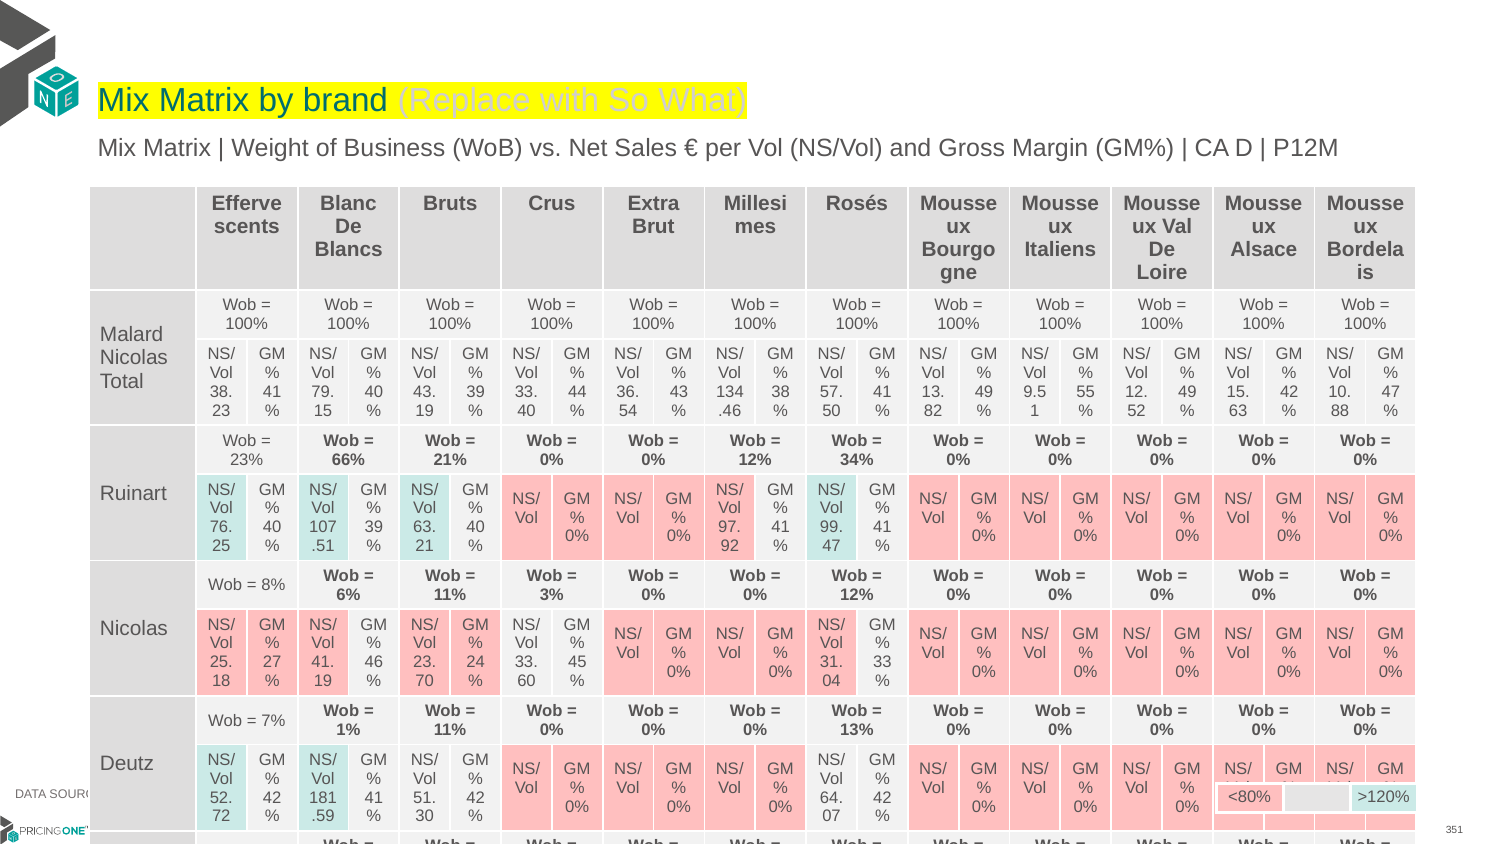

# Mix Matrix by brand (Replace with So What)
Mix Matrix | Weight of Business (WoB) vs. Net Sales € per Vol (NS/Vol) and Gross Margin (GM%) | CA D | P12M
|  | Effervescents |  | Blanc De Blancs |  | Bruts |  | Crus |  | Extra Brut |  | Millesimes |  | Rosés |  | Mousseux Bourgogne |  | Mousseux Italiens |  | Mousseux Val De Loire |  | Mousseux Alsace |  | Mousseux Bordelais |  |
| --- | --- | --- | --- | --- | --- | --- | --- | --- | --- | --- | --- | --- | --- | --- | --- | --- | --- | --- | --- | --- | --- | --- | --- | --- |
| Malard Nicolas Total | Wob = 100% |  | Wob = 100% |  | Wob = 100% |  | Wob = 100% |  | Wob = 100% |  | Wob = 100% |  | Wob = 100% |  | Wob = 100% |  | Wob = 100% |  | Wob = 100% |  | Wob = 100% |  | Wob = 100% |  |
|  | NS/Vol 38.23 | GM% 41% | NS/Vol 79.15 | GM% 40% | NS/Vol 43.19 | GM% 39% | NS/Vol 33.40 | GM% 44% | NS/Vol 36.54 | GM% 43% | NS/Vol 134.46 | GM% 38% | NS/Vol 57.50 | GM% 41% | NS/Vol 13.82 | GM% 49% | NS/Vol 9.51 | GM% 55% | NS/Vol 12.52 | GM% 49% | NS/Vol 15.63 | GM% 42% | NS/Vol 10.88 | GM% 47% |
| Ruinart | Wob = 23% |  | Wob = 66% |  | Wob = 21% |  | Wob = 0% |  | Wob = 0% |  | Wob = 12% |  | Wob = 34% |  | Wob = 0% |  | Wob = 0% |  | Wob = 0% |  | Wob = 0% |  | Wob = 0% |  |
|  | NS/Vol 76.25 | GM% 40% | NS/Vol 107.51 | GM% 39% | NS/Vol 63.21 | GM% 40% | NS/Vol | GM% 0% | NS/Vol | GM% 0% | NS/Vol 97.92 | GM% 41% | NS/Vol 99.47 | GM% 41% | NS/Vol | GM% 0% | NS/Vol | GM% 0% | NS/Vol | GM% 0% | NS/Vol | GM% 0% | NS/Vol | GM% 0% |
| Nicolas | Wob = 8% |  | Wob = 6% |  | Wob = 11% |  | Wob = 3% |  | Wob = 0% |  | Wob = 0% |  | Wob = 12% |  | Wob = 0% |  | Wob = 0% |  | Wob = 0% |  | Wob = 0% |  | Wob = 0% |  |
|  | NS/Vol 25.18 | GM% 27% | NS/Vol 41.19 | GM% 46% | NS/Vol 23.70 | GM% 24% | NS/Vol 33.60 | GM% 45% | NS/Vol | GM% 0% | NS/Vol | GM% 0% | NS/Vol 31.04 | GM% 33% | NS/Vol | GM% 0% | NS/Vol | GM% 0% | NS/Vol | GM% 0% | NS/Vol | GM% 0% | NS/Vol | GM% 0% |
| Deutz | Wob = 7% |  | Wob = 1% |  | Wob = 11% |  | Wob = 0% |  | Wob = 0% |  | Wob = 0% |  | Wob = 13% |  | Wob = 0% |  | Wob = 0% |  | Wob = 0% |  | Wob = 0% |  | Wob = 0% |  |
|  | NS/Vol 52.72 | GM% 42% | NS/Vol 181.59 | GM% 41% | NS/Vol 51.30 | GM% 42% | NS/Vol | GM% 0% | NS/Vol | GM% 0% | NS/Vol | GM% 0% | NS/Vol 64.07 | GM% 42% | NS/Vol | GM% 0% | NS/Vol | GM% 0% | NS/Vol | GM% 0% | NS/Vol | GM% 0% | NS/Vol | GM% 0% |
| All Others | Wob = 6% |  | Wob = 1% |  | Wob = 4% |  | Wob = 0% |  | Wob = 0% |  | Wob = 1% |  | Wob = 0% |  | Wob = 20% |  | Wob = 41% |  | Wob = 33% |  | Wob = 31% |  | Wob = 0% |  |
|  | NS/Vol 16.72 | GM% 45% | NS/Vol 42.41 | GM% 39% | NS/Vol 41.47 | GM% 41% | NS/Vol 45.48 | GM% 41% | NS/Vol | GM% 0% | NS/Vol 207.01 | GM% 41% | NS/Vol 224.67 | GM% 41% | NS/Vol 15.71 | GM% 39% | NS/Vol 7.92 | GM% 57% | NS/Vol 12.45 | GM% 45% | NS/Vol 10.73 | GM% 36% | NS/Vol | GM% 0% |
| Malard | Wob = 5% |  | Wob = 6% |  | Wob = 0% |  | Wob = 70% |  | Wob = 0% |  | Wob = 9% |  | Wob = 5% |  | Wob = 0% |  | Wob = 0% |  | Wob = 0% |  | Wob = 0% |  | Wob = 0% |  |
|  | NS/Vol 35.07 | GM% 43% | NS/Vol 39.17 | GM% 43% | NS/Vol 61.11 | GM% 28% | NS/Vol 33.25 | GM% 43% | NS/Vol | GM% 0% | NS/Vol 41.08 | GM% 41% | NS/Vol 38.86 | GM% 43% | NS/Vol | GM% 0% | NS/Vol | GM% 0% | NS/Vol | GM% 0% | NS/Vol | GM% 0% | NS/Vol | GM% 0% |
| Laurent Perrier | Wob = 4% |  | Wob = 0% |  | Wob = 6% |  | Wob = 0% |  | Wob = 0% |  | Wob = 3% |  | Wob = 8% |  | Wob = 0% |  | Wob = 0% |  | Wob = 0% |  | Wob = 0% |  | Wob = 0% |  |
|  | NS/Vol 51.18 | GM% 41% | NS/Vol 105.32 | GM% 43% | NS/Vol 47.74 | GM% 41% | NS/Vol | GM% 0% | NS/Vol | GM% 0% | NS/Vol 64.85 | GM% 42% | NS/Vol 89.35 | GM% 39% | NS/Vol | GM% 0% | NS/Vol | GM% 0% | NS/Vol | GM% 0% | NS/Vol | GM% 0% | NS/Vol | GM% 0% |
| Nicolas Feuillatte | Wob = 4% |  | Wob = 0% |  | Wob = 1% |  | Wob = 0% |  | Wob = 78% |  | Wob = 0% |  | Wob = 6% |  | Wob = 0% |  | Wob = 0% |  | Wob = 0% |  | Wob = 0% |  | Wob = 0% |  |
|  | NS/Vol 35.22 | GM% 44% | NS/Vol | GM% 0% | NS/Vol 37.37 | GM% 42% | NS/Vol | GM% 0% | NS/Vol 34.46 | GM% 45% | NS/Vol | GM% 0% | NS/Vol 40.55 | GM% 44% | NS/Vol | GM% 0% | NS/Vol | GM% 0% | NS/Vol | GM% 0% | NS/Vol | GM% 0% | NS/Vol | GM% 0% |
| Heidsieck & Co Monopole | Wob = 3% |  | Wob = 0% |  | Wob = 5% |  | Wob = 0% |  | Wob = 0% |  | Wob = 0% |  | Wob = 0% |  | Wob = 0% |  | Wob = 0% |  | Wob = 0% |  | Wob = 0% |  | Wob = 0% |  |
|  | NS/Vol 33.83 | GM% 40% | NS/Vol | GM% 0% | NS/Vol 33.83 | GM% 40% | NS/Vol | GM% 0% | NS/Vol | GM% 0% | NS/Vol | GM% 0% | NS/Vol | GM% 0% | NS/Vol | GM% 0% | NS/Vol | GM% 0% | NS/Vol | GM% 0% | NS/Vol | GM% 0% | NS/Vol | GM% 0% |
| De Bligny | Wob = 3% |  | Wob = 3% |  | Wob = 4% |  | Wob = 0% |  | Wob = 0% |  | Wob = 0% |  | Wob = 0% |  | Wob = 0% |  | Wob = 0% |  | Wob = 0% |  | Wob = 0% |  | Wob = 0% |  |
|  | NS/Vol 34.94 | GM% 45% | NS/Vol 44.27 | GM% 45% | NS/Vol 34.07 | GM% 45% | NS/Vol | GM% 0% | NS/Vol | GM% 0% | NS/Vol | GM% 0% | NS/Vol 41.67 | GM% 46% | NS/Vol | GM% 0% | NS/Vol | GM% 0% | NS/Vol | GM% 0% | NS/Vol | GM% 0% | NS/Vol | GM% 0% |
| Ayala | Wob = 3% |  | Wob = 2% |  | Wob = 4% |  | Wob = 0% |  | Wob = 0% |  | Wob = 0% |  | Wob = 0% |  | Wob = 0% |  | Wob = 0% |  | Wob = 0% |  | Wob = 0% |  | Wob = 0% |  |
|  | NS/Vol 42.50 | GM% 41% | NS/Vol 80.70 | GM% 40% | NS/Vol 41.47 | GM% 41% | NS/Vol | GM% 0% | NS/Vol | GM% 0% | NS/Vol | GM% 0% | NS/Vol | GM% 0% | NS/Vol | GM% 0% | NS/Vol | GM% 0% | NS/Vol | GM% 0% | NS/Vol | GM% 0% | NS/Vol | GM% 0% |
| Besserat De Bellefon | Wob = 3% |  | Wob = 4% |  | Wob = 3% |  | Wob = 0% |  | Wob = 0% |  | Wob = 0% |  | Wob = 5% |  | Wob = 0% |  | Wob = 0% |  | Wob = 0% |  | Wob = 0% |  | Wob = 0% |  |
|  | NS/Vol 44.77 | GM% 44% | NS/Vol 67.11 | GM% 43% | NS/Vol 40.43 | GM% 44% | NS/Vol | GM% 0% | NS/Vol | GM% 0% | NS/Vol | GM% 0% | NS/Vol 52.37 | GM% 44% | NS/Vol | GM% 0% | NS/Vol | GM% 0% | NS/Vol | GM% 0% | NS/Vol | GM% 0% | NS/Vol | GM% 0% |
| Canard Duchêne | Wob = 3% |  | Wob = 0% |  | Wob = 4% |  | Wob = 0% |  | Wob = 2% |  | Wob = 0% |  | Wob = 0% |  | Wob = 0% |  | Wob = 0% |  | Wob = 0% |  | Wob = 0% |  | Wob = 0% |  |
|  | NS/Vol 35.32 | GM% 45% | NS/Vol | GM% 0% | NS/Vol 35.22 | GM% 45% | NS/Vol | GM% 0% | NS/Vol 40.95 | GM% 44% | NS/Vol | GM% 0% | NS/Vol | GM% 0% | NS/Vol | GM% 0% | NS/Vol | GM% 0% | NS/Vol | GM% 0% | NS/Vol | GM% 0% | NS/Vol | GM% 0% |
DATA SOURCE: Client P&L
| <80% |  | >120% |
| --- | --- | --- |

14/01/2024
351